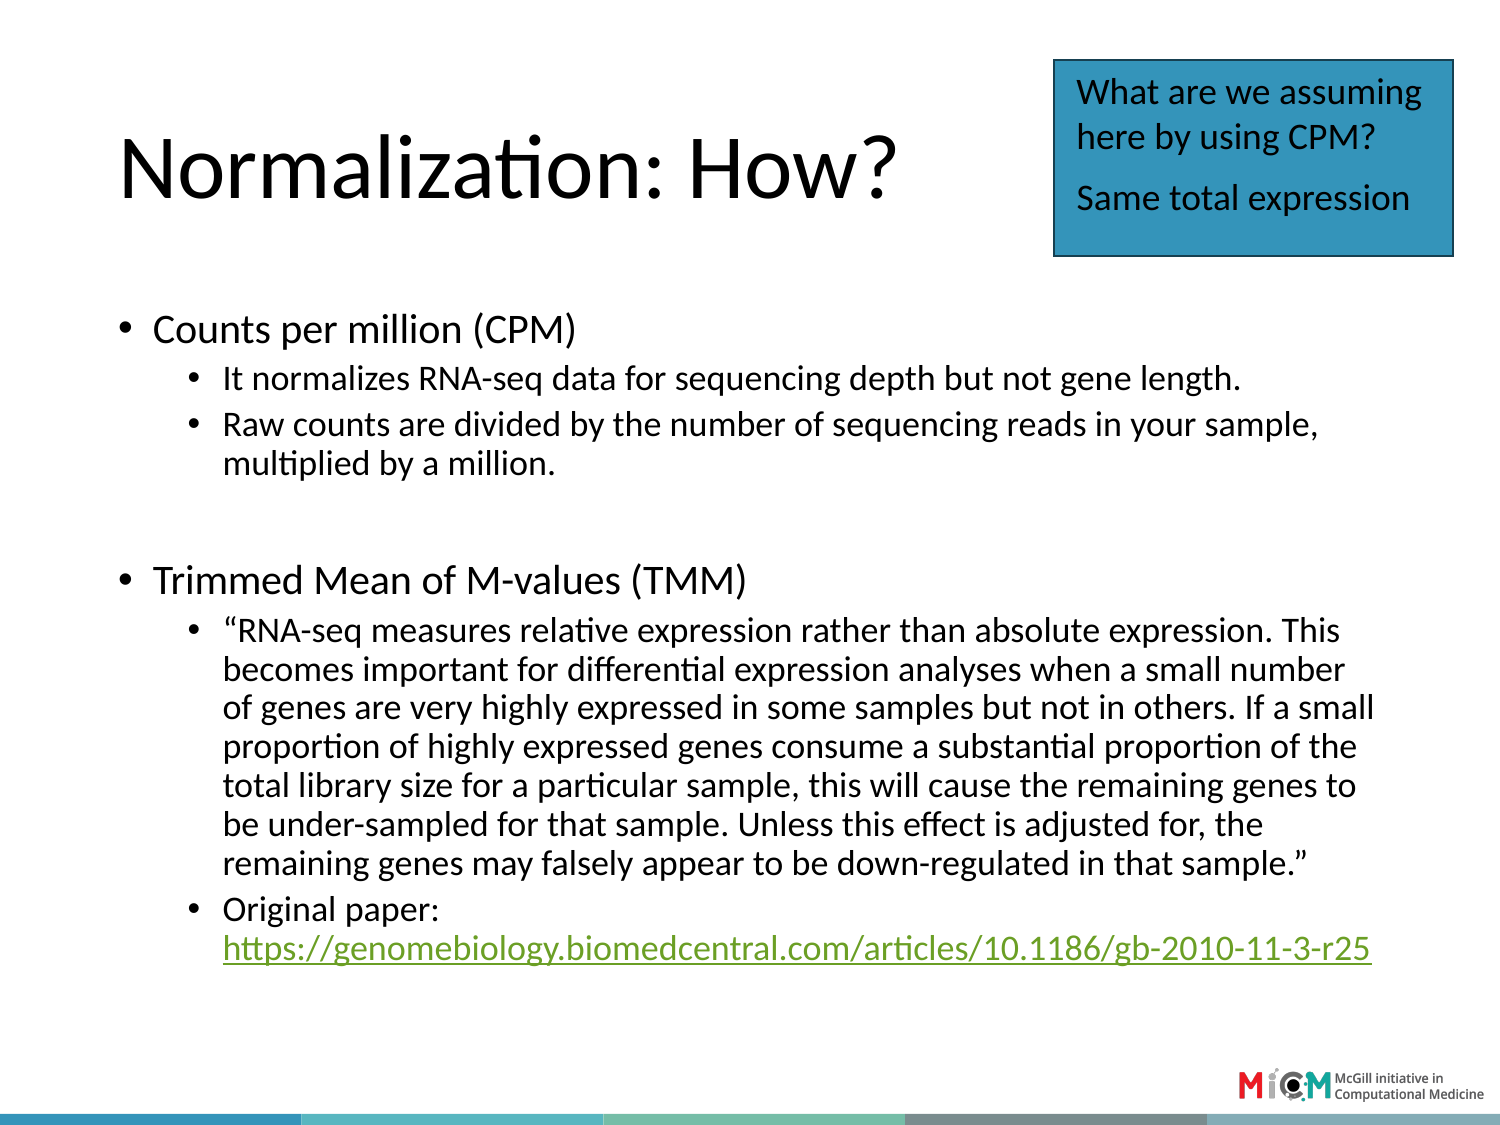

# Normalization: How?

What are we assuming here by using CPM?
Same total expression
Counts per million (CPM)
It normalizes RNA-seq data for sequencing depth but not gene length.
Raw counts are divided by the number of sequencing reads in your sample, multiplied by a million.

Trimmed Mean of M-values (TMM)
“RNA-seq measures relative expression rather than absolute expression. This becomes important for differential expression analyses when a small number of genes are very highly expressed in some samples but not in others. If a small proportion of highly expressed genes consume a substantial proportion of the total library size for a particular sample, this will cause the remaining genes to be under-sampled for that sample. Unless this effect is adjusted for, the remaining genes may falsely appear to be down-regulated in that sample.”
Original paper: https://genomebiology.biomedcentral.com/articles/10.1186/gb-2010-11-3-r25